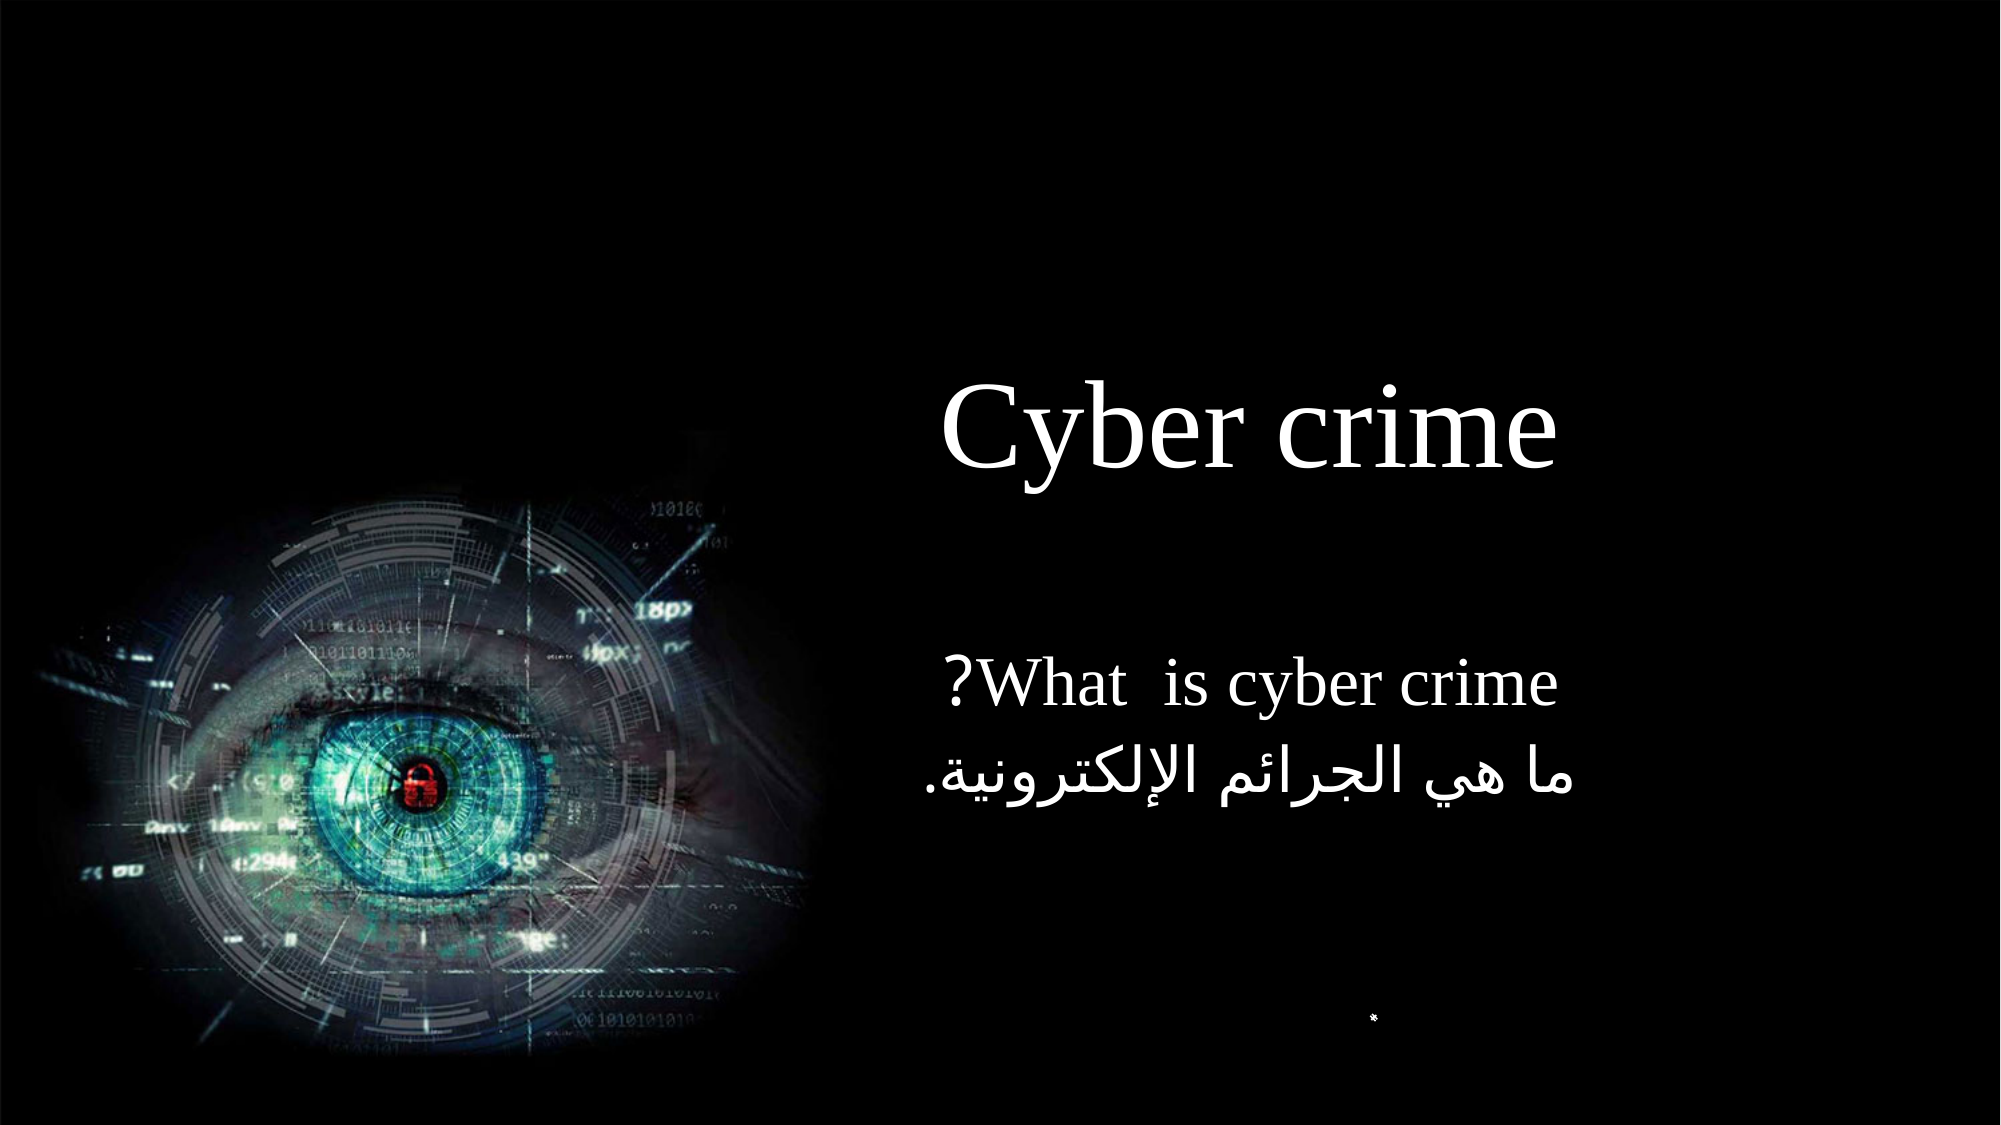

Cyber crime

What  is cyber crime?
ما هي الجرائم الإلكترونية.